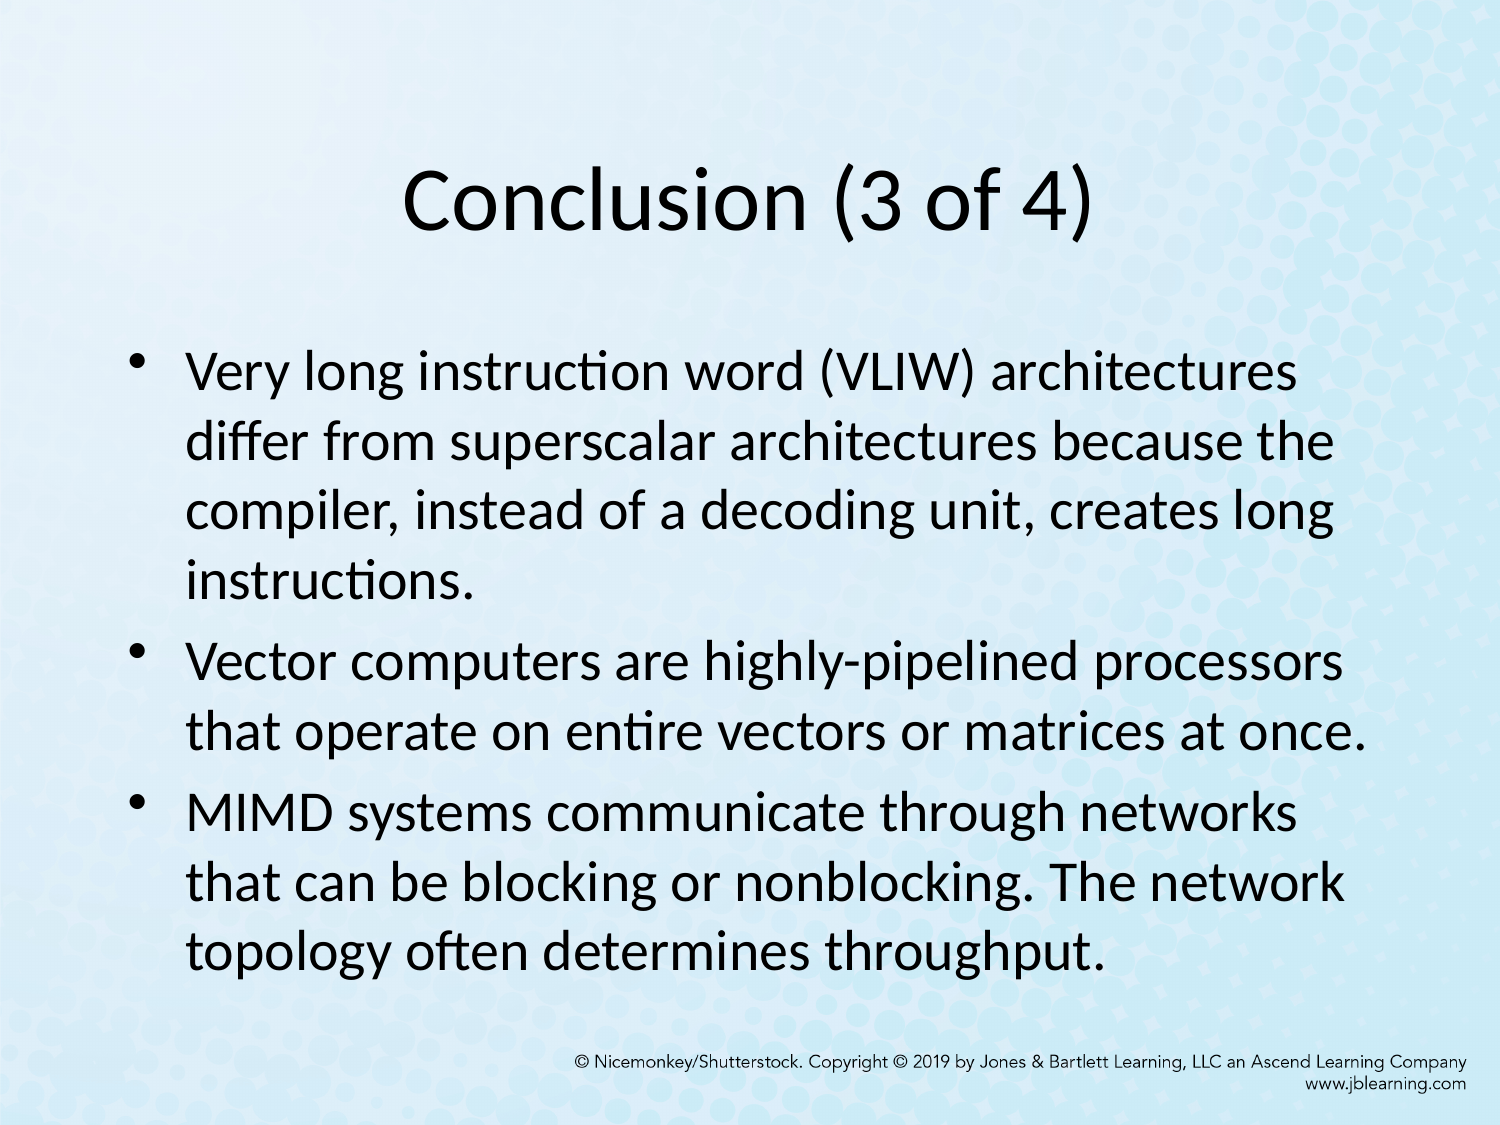

# Conclusion (3 of 4)
Very long instruction word (VLIW) architectures differ from superscalar architectures because the compiler, instead of a decoding unit, creates long instructions.
Vector computers are highly-pipelined processors that operate on entire vectors or matrices at once.
MIMD systems communicate through networks that can be blocking or nonblocking. The network topology often determines throughput.